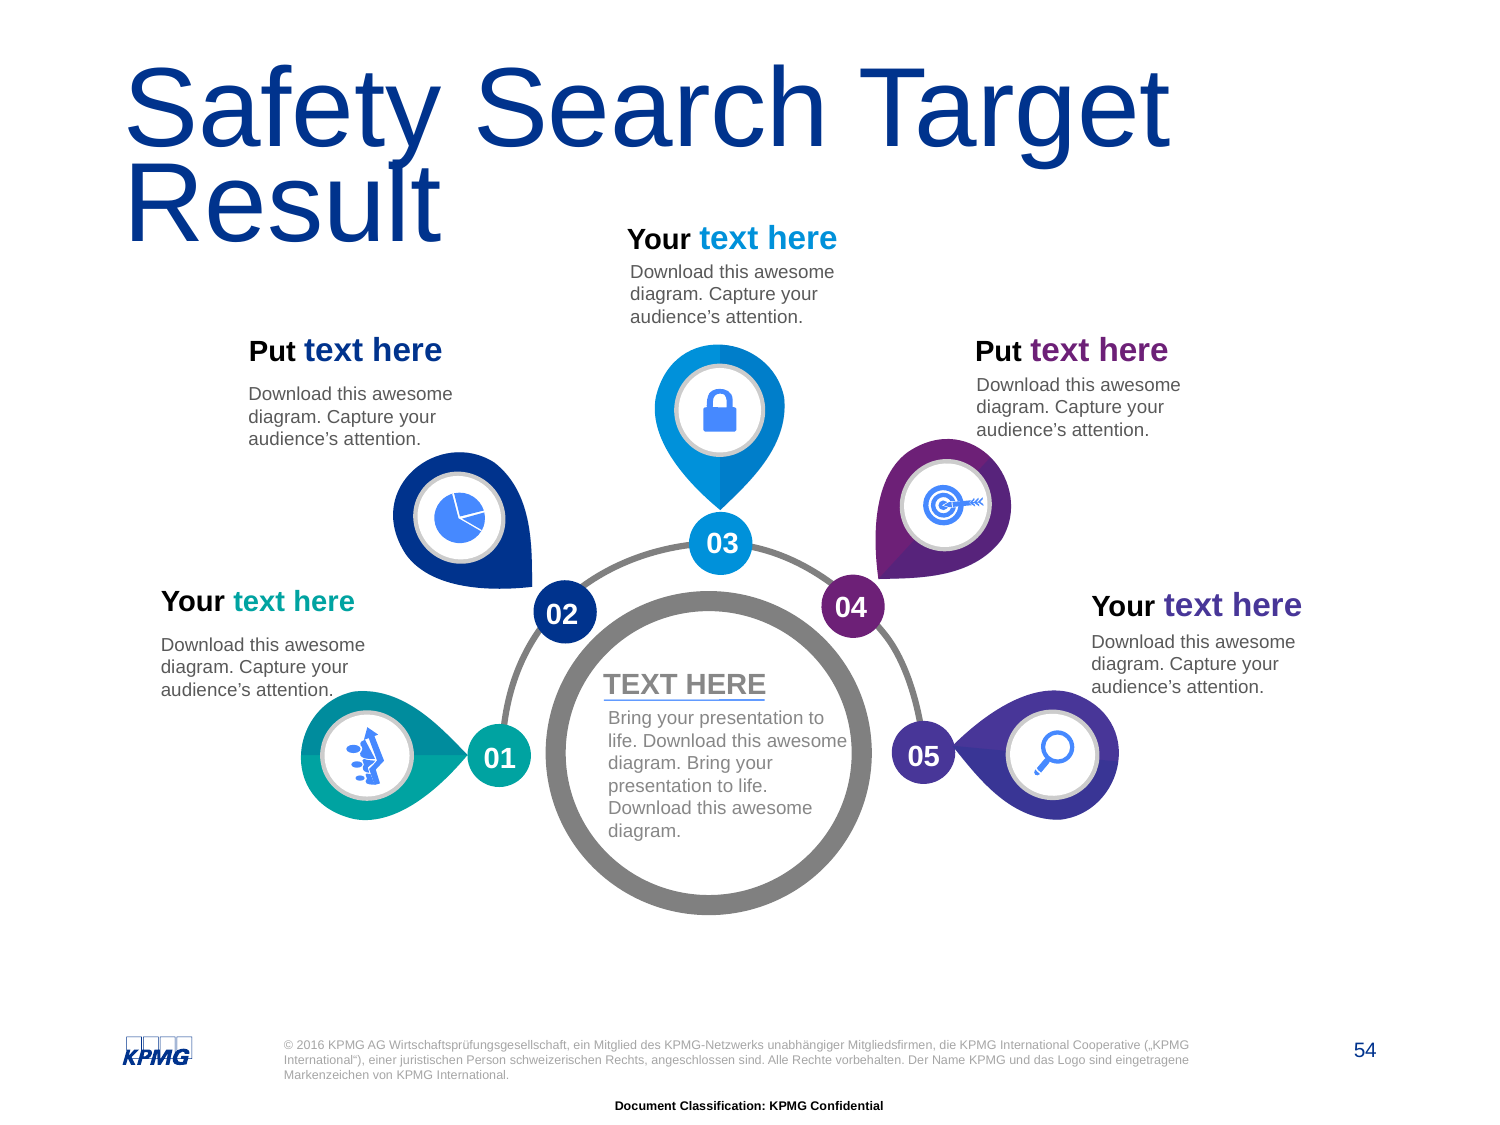

# Safety Search Target Result

Your text here
Download this awesome diagram. Capture your audience’s attention.
Put text here
Put text here

Download this awesome diagram. Capture your audience’s attention.

Download this awesome diagram. Capture your audience’s attention.

03

Your text here
Your text here

04
02

Download this awesome diagram. Capture your audience’s attention.
Download this awesome diagram. Capture your audience’s attention.

TEXT HERE

Bring your presentation to life. Download this awesome diagram. Bring your presentation to life. Download this awesome diagram.

05
01